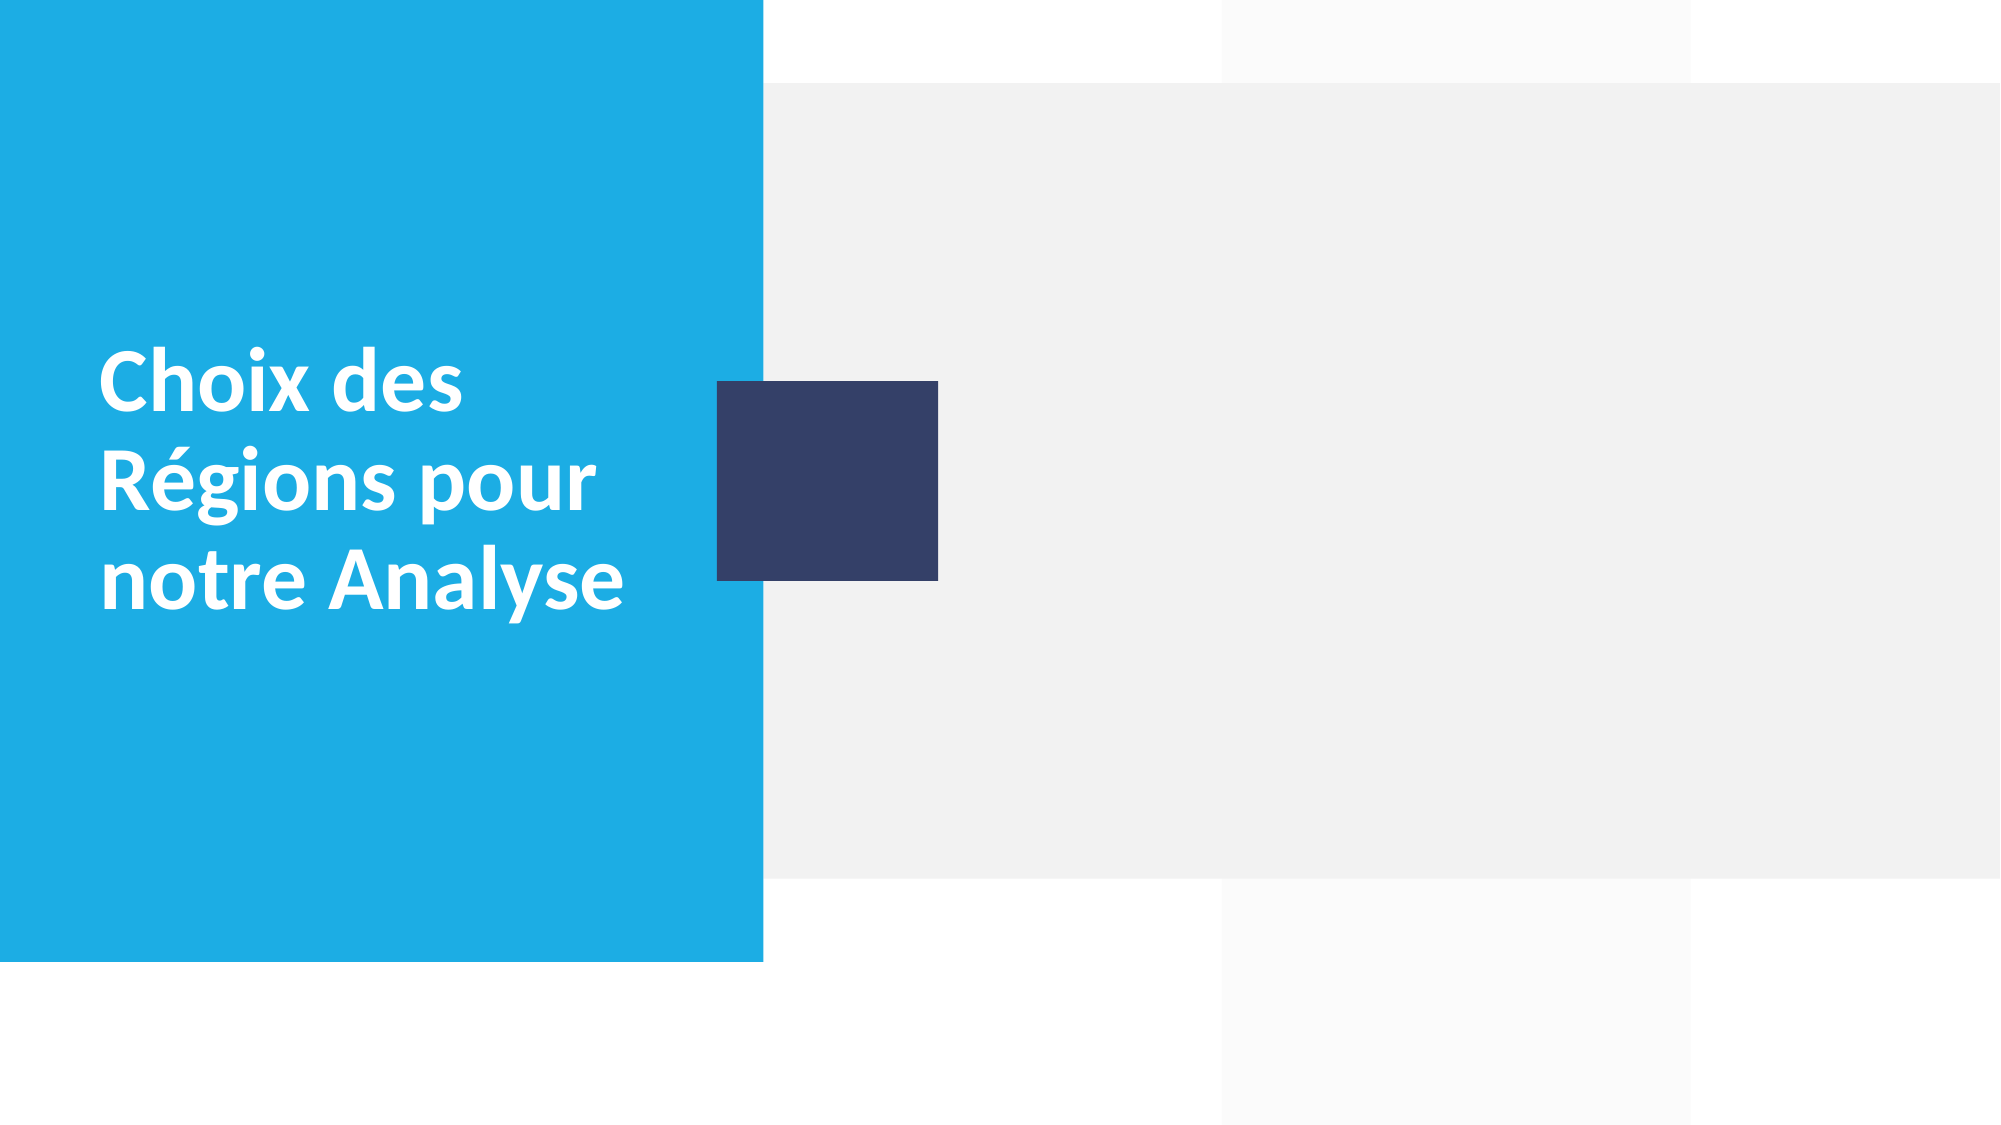

# Choix des Régions pour notre Analyse